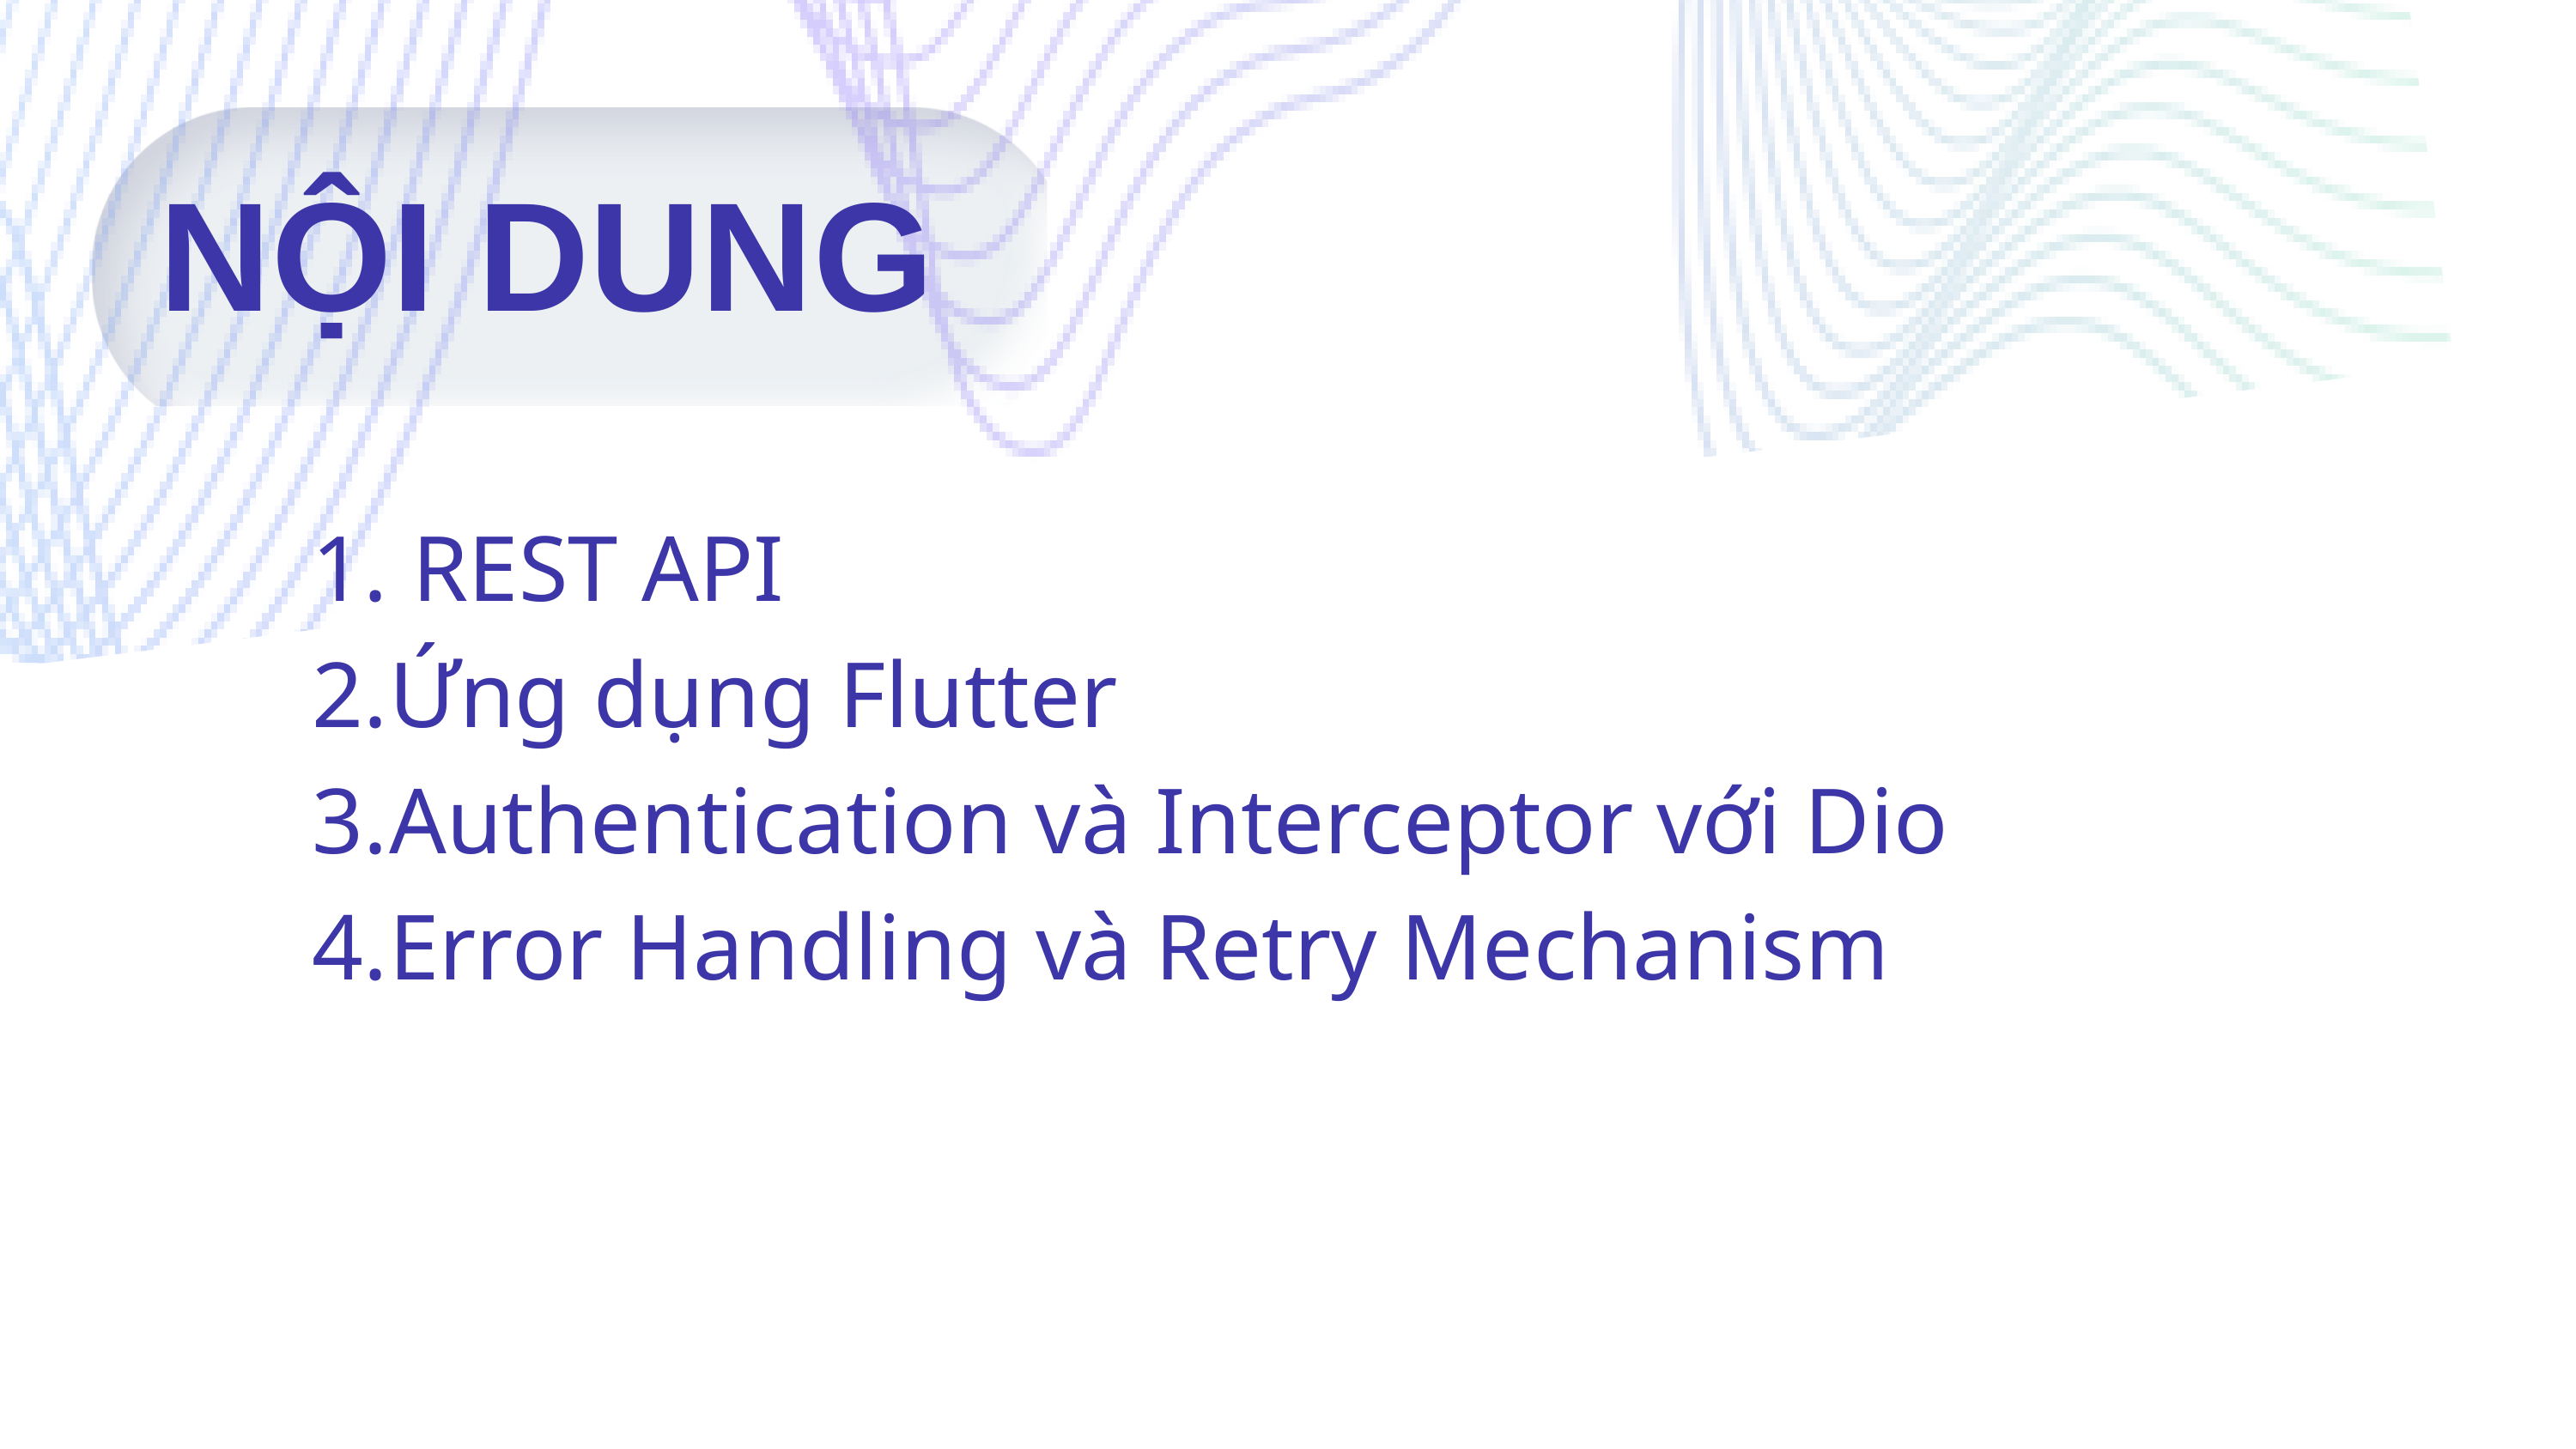

NỘI DUNG
 REST API
Ứng dụng Flutter
Authentication và Interceptor với Dio
Error Handling và Retry Mechanism